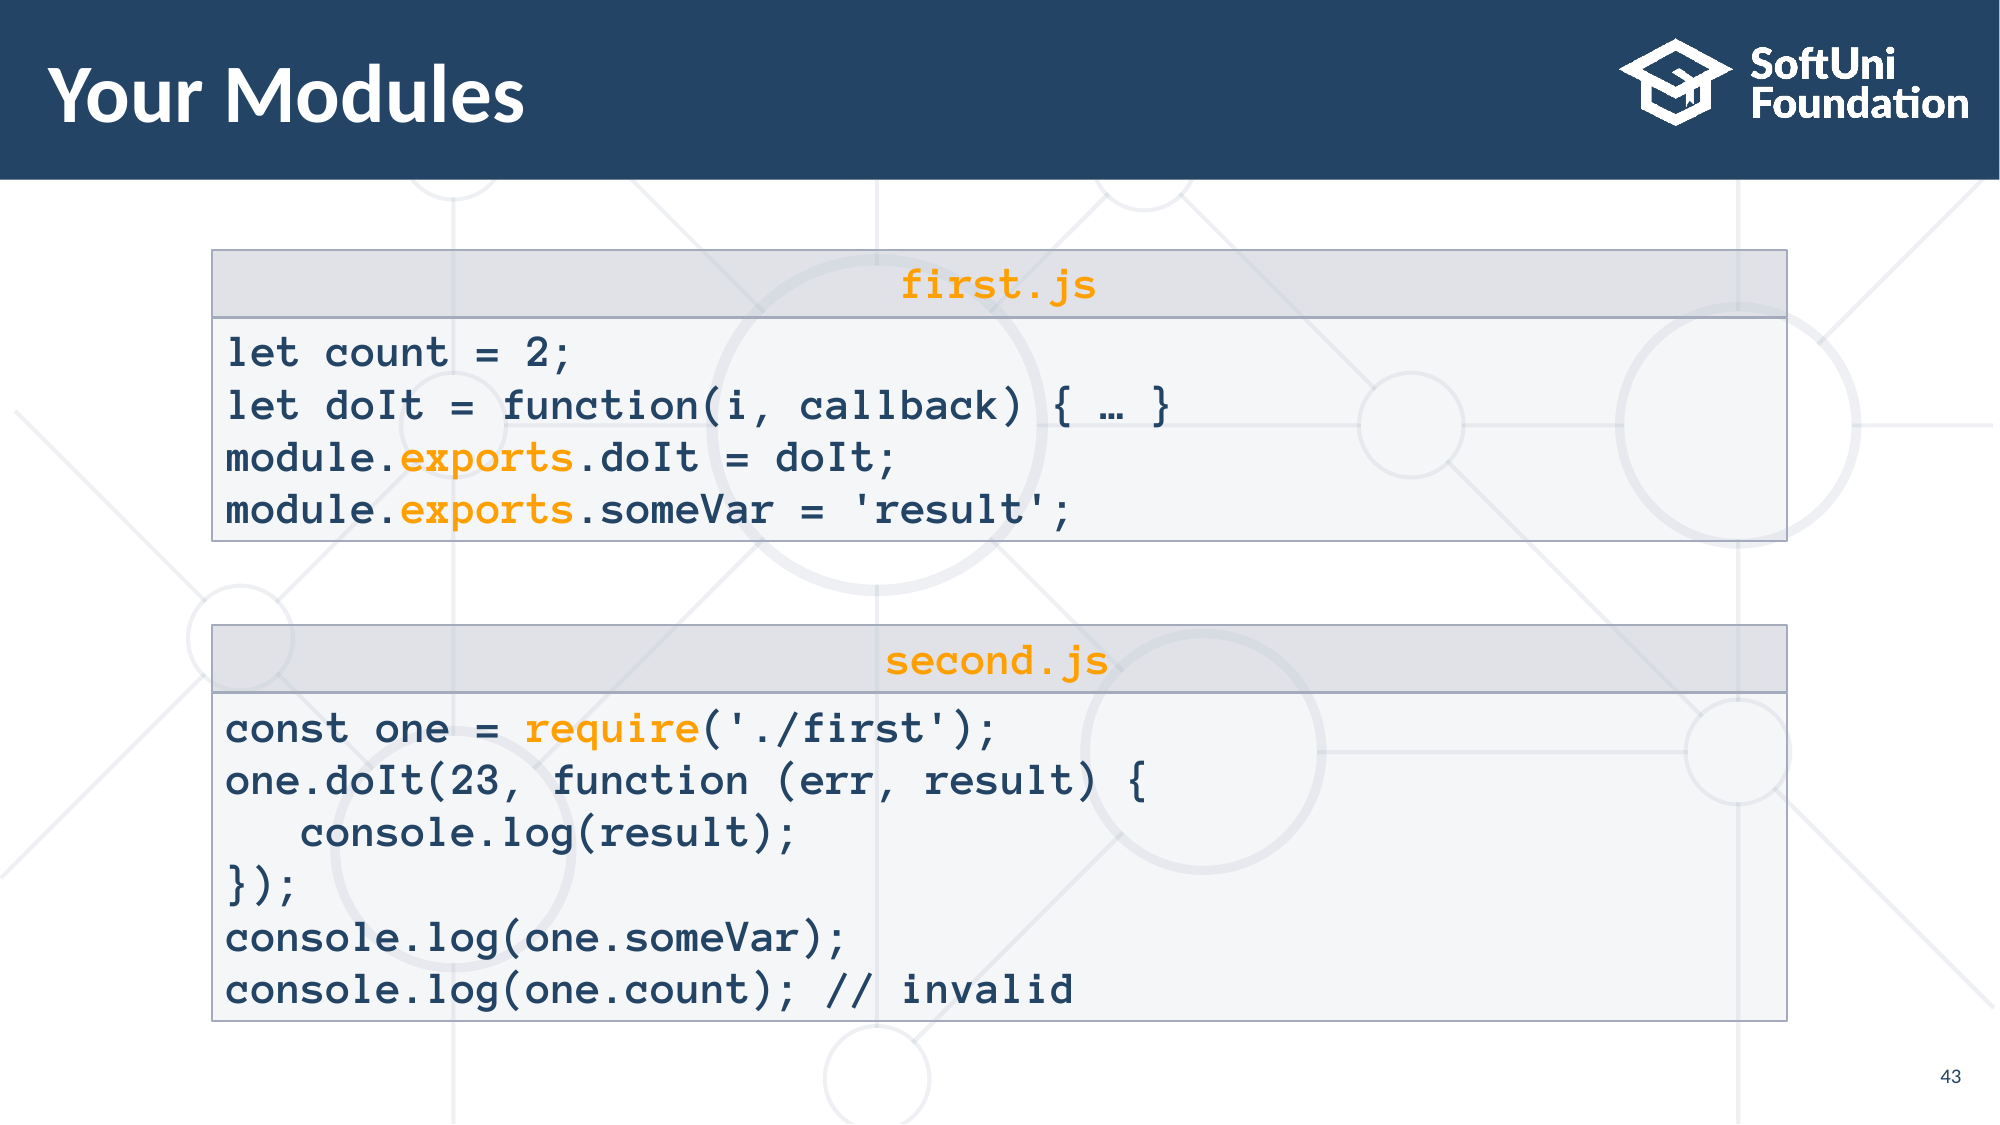

# Your Modules
first.js
let count = 2;
let doIt = function(i, callback) { … }
module.exports.doIt = doIt;
module.exports.someVar = 'result';
second.js
const one = require('./first');
one.doIt(23, function (err, result) {
   console.log(result);
});
console.log(one.someVar);
console.log(one.count); // invalid
43